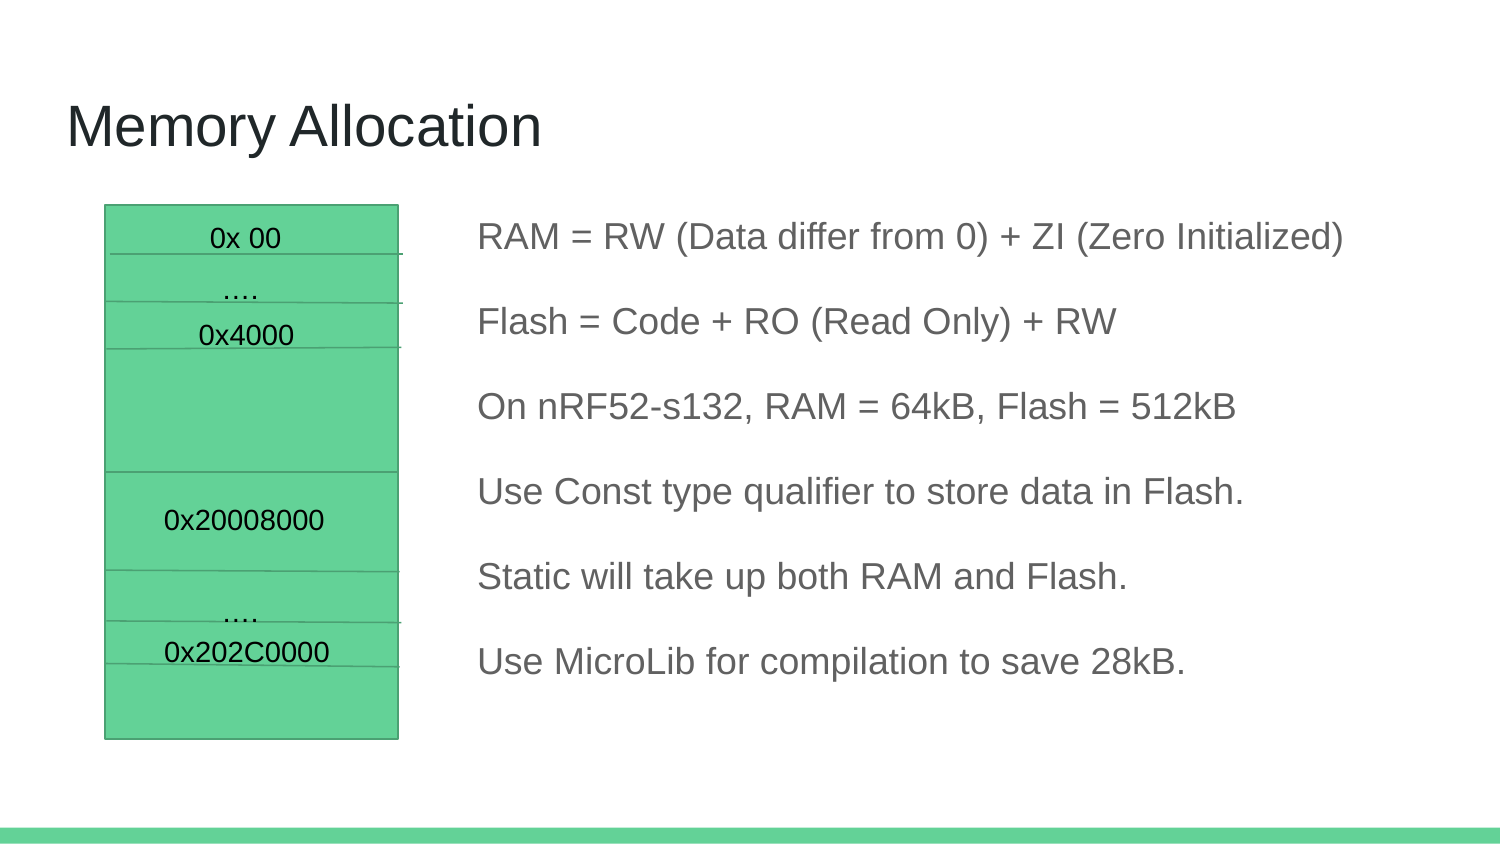

# Memory Allocation
RAM = RW (Data differ from 0) + ZI (Zero Initialized)
Flash = Code + RO (Read Only) + RW
On nRF52-s132, RAM = 64kB, Flash = 512kB
Use Const type qualifier to store data in Flash.
Static will take up both RAM and Flash.
Use MicroLib for compilation to save 28kB.

0x 00
….
0x4000
0x20008000
….
0x202C0000